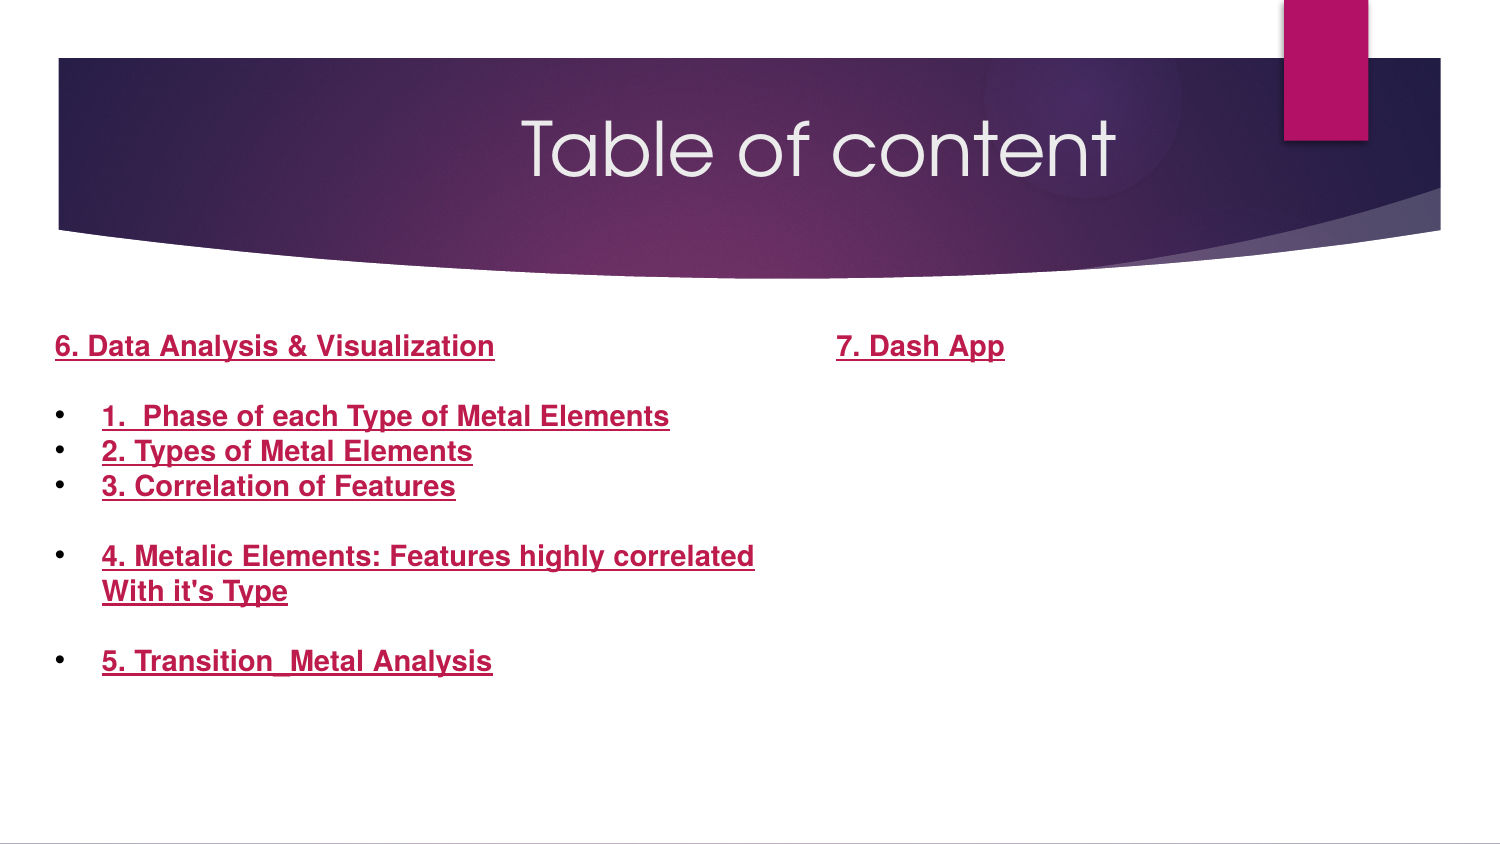

# Table of content
6. Data Analysis & Visualization
1.  Phase of each Type of Metal Elements
2. Types of Metal Elements
3. Correlation of Features

4. Metalic Elements: Features highly correlated With it's Type
5. Transition_Metal Analysis
7. Dash App